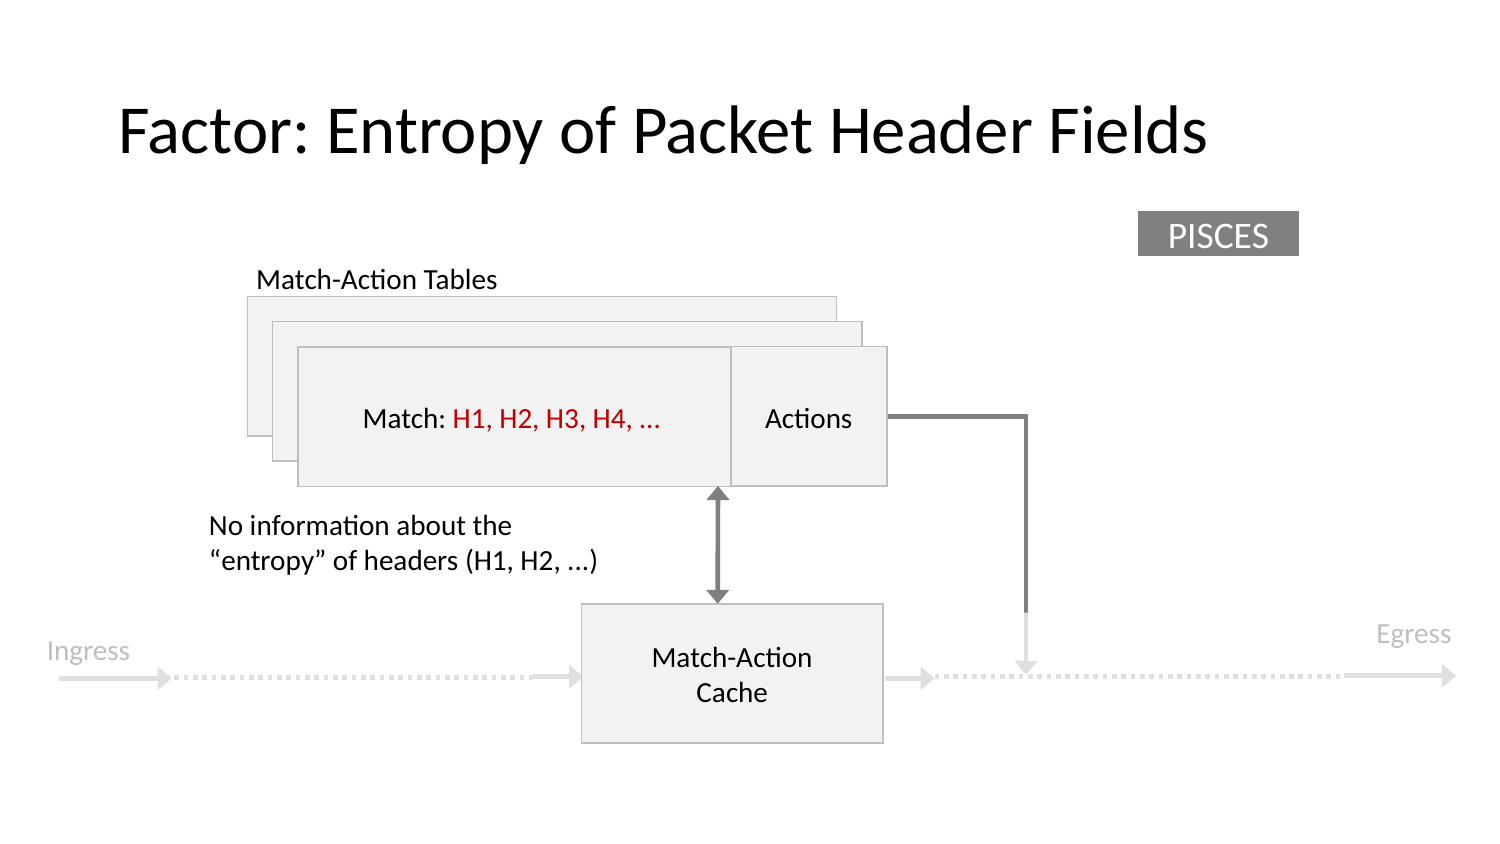

# Factor: Entropy of Packet Header Fields
PISCES
Match-Action Tables

Actions
Match: H1, H2, H3, H4, …
No information about the
“entropy” of headers (H1, H2, ...)
Match-Action
Cache
Egress

Ingress